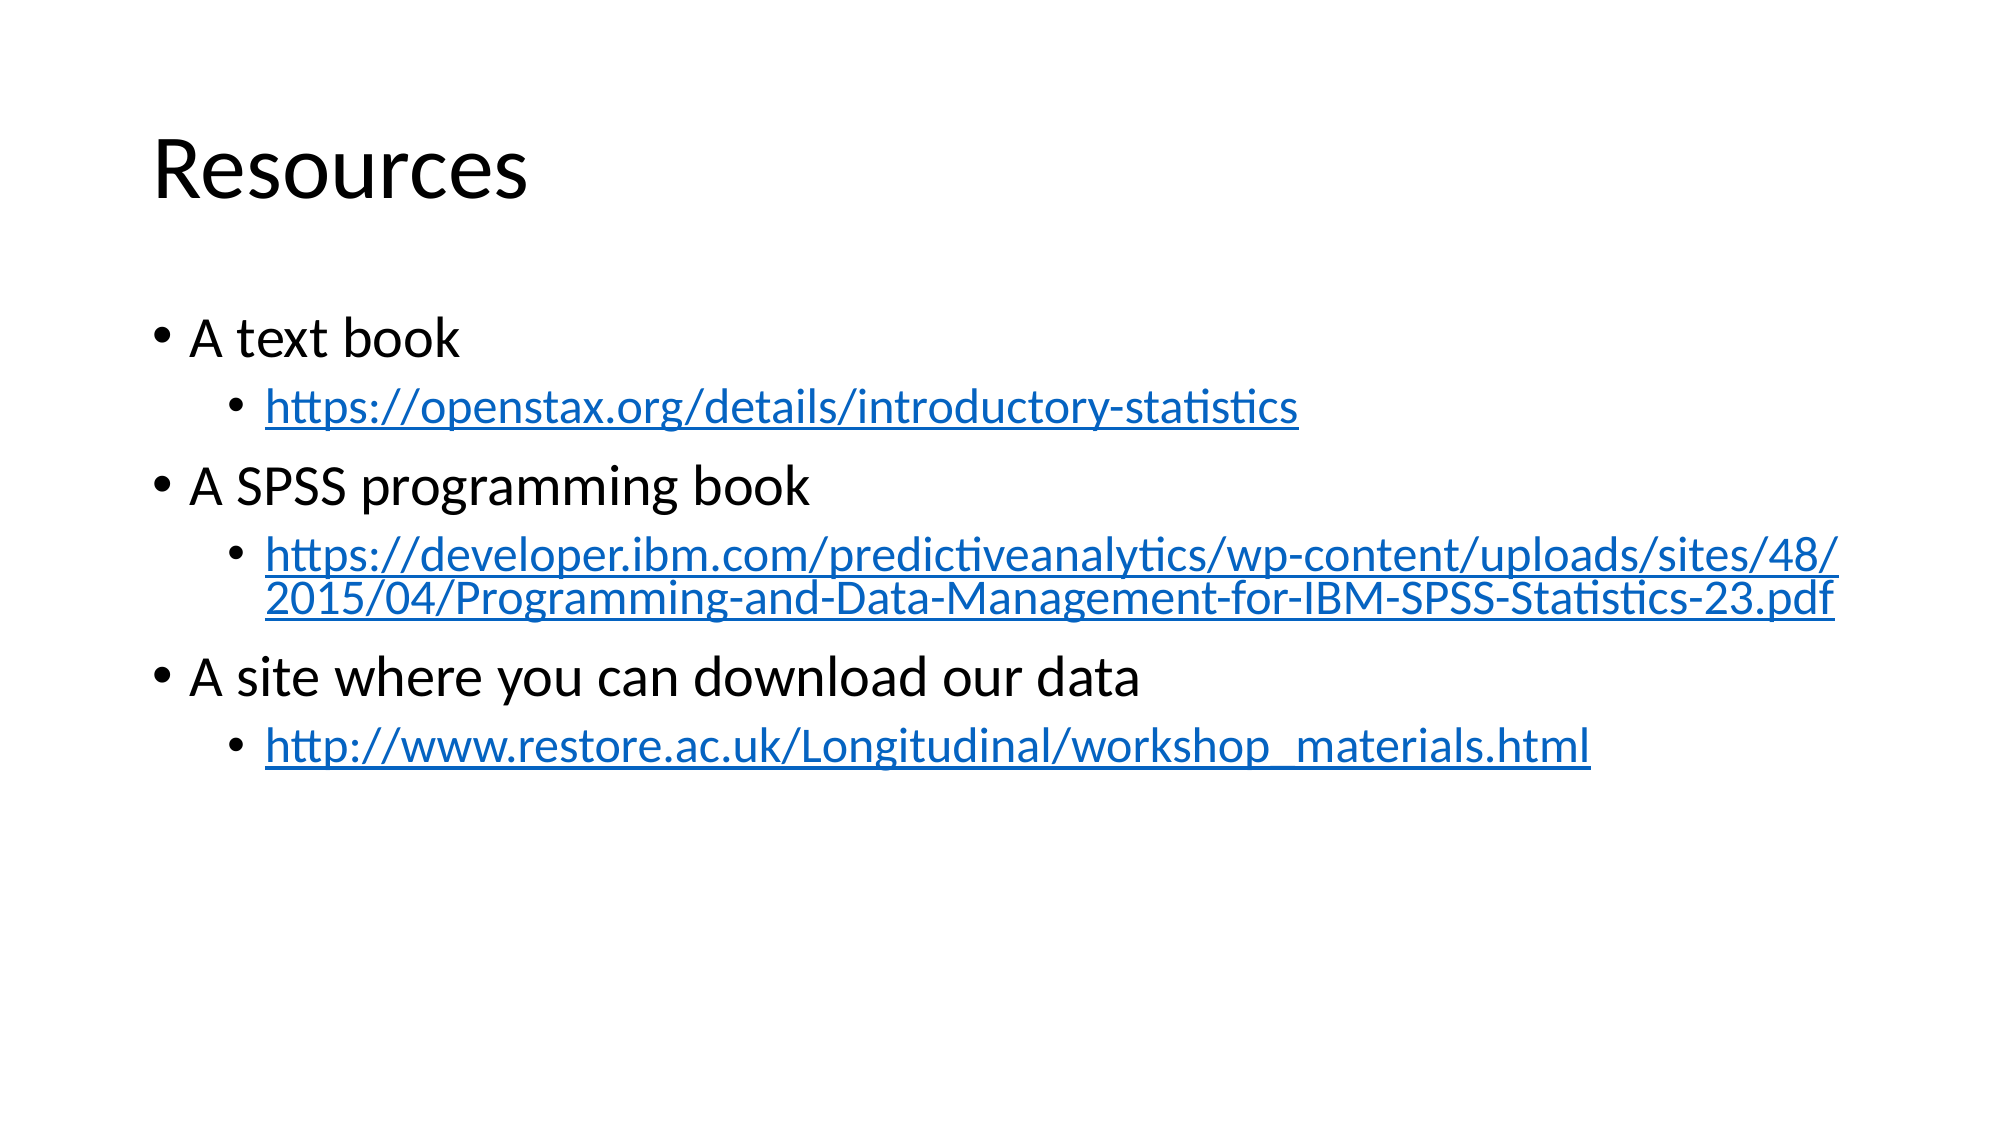

# Resources
A text book
https://openstax.org/details/introductory-statistics
A SPSS programming book
https://developer.ibm.com/predictiveanalytics/wp-content/uploads/sites/48/2015/04/Programming-and-Data-Management-for-IBM-SPSS-Statistics-23.pdf
A site where you can download our data
http://www.restore.ac.uk/Longitudinal/workshop_materials.html